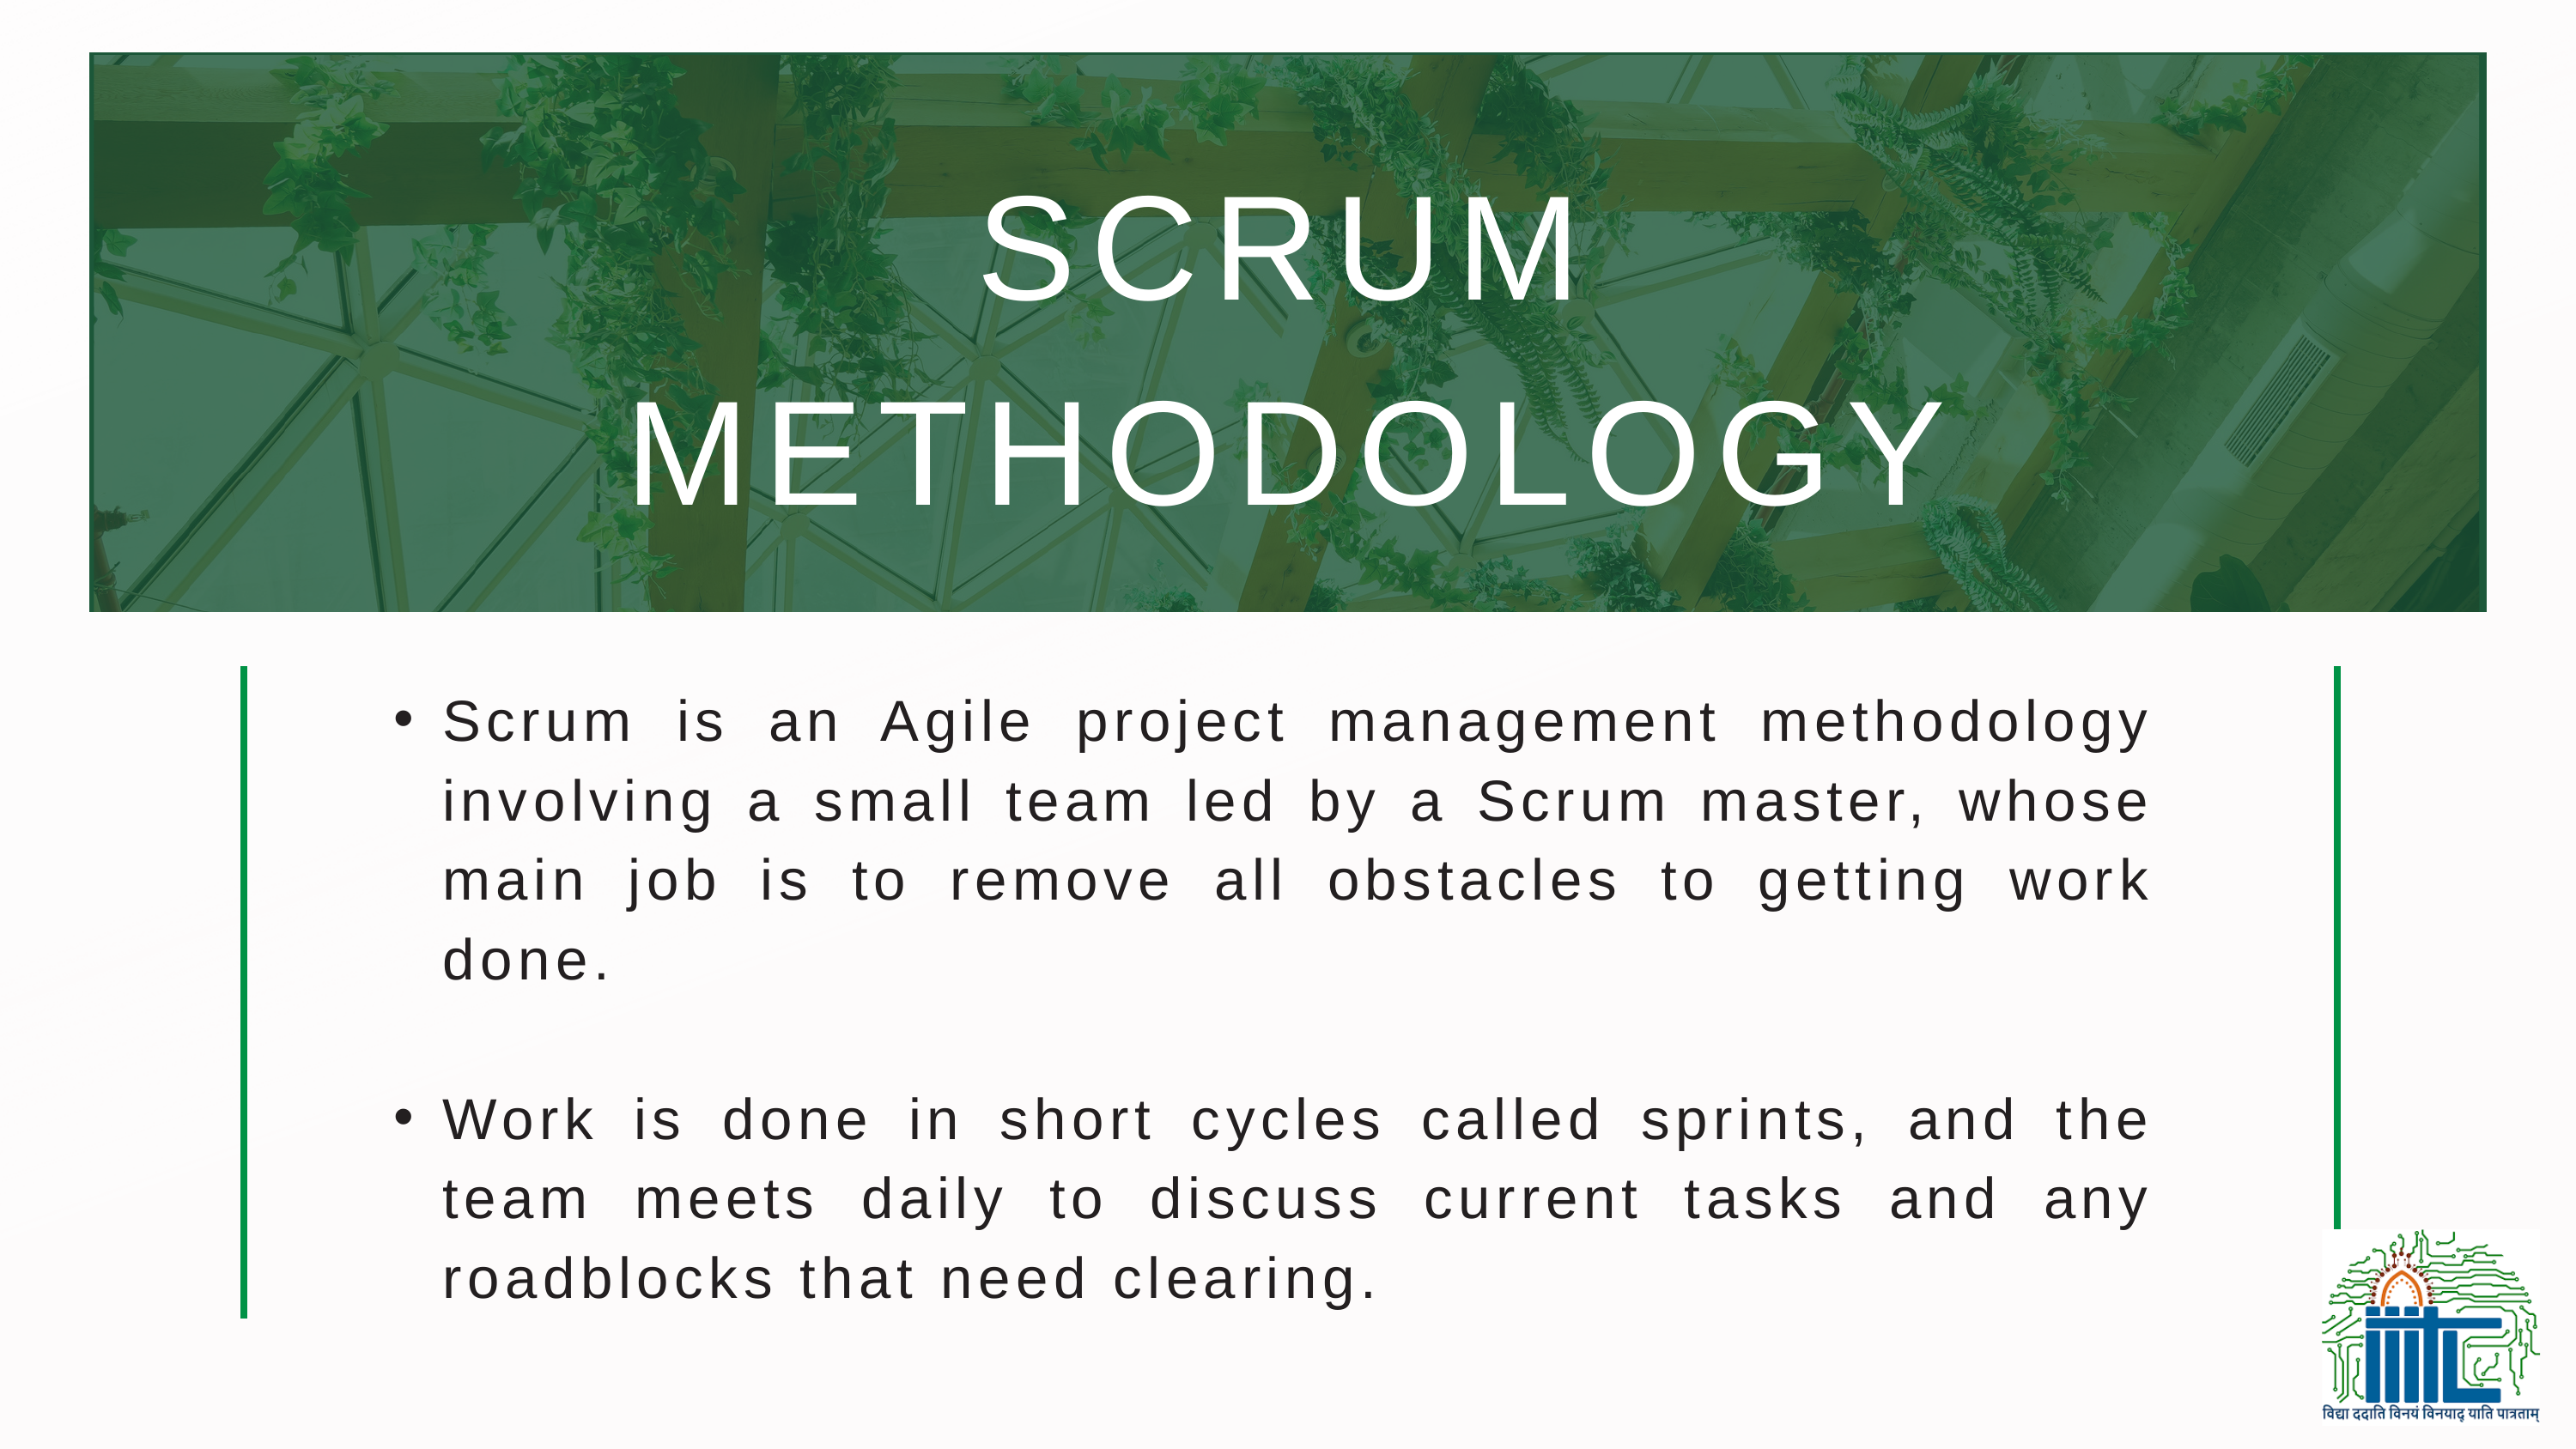

SCRUM METHODOLOGY

Scrum is an Agile project management methodology involving a small team led by a Scrum master, whose main job is to remove all obstacles to getting work done.

Work is done in short cycles called sprints, and the team meets daily to discuss current tasks and any roadblocks that need clearing.